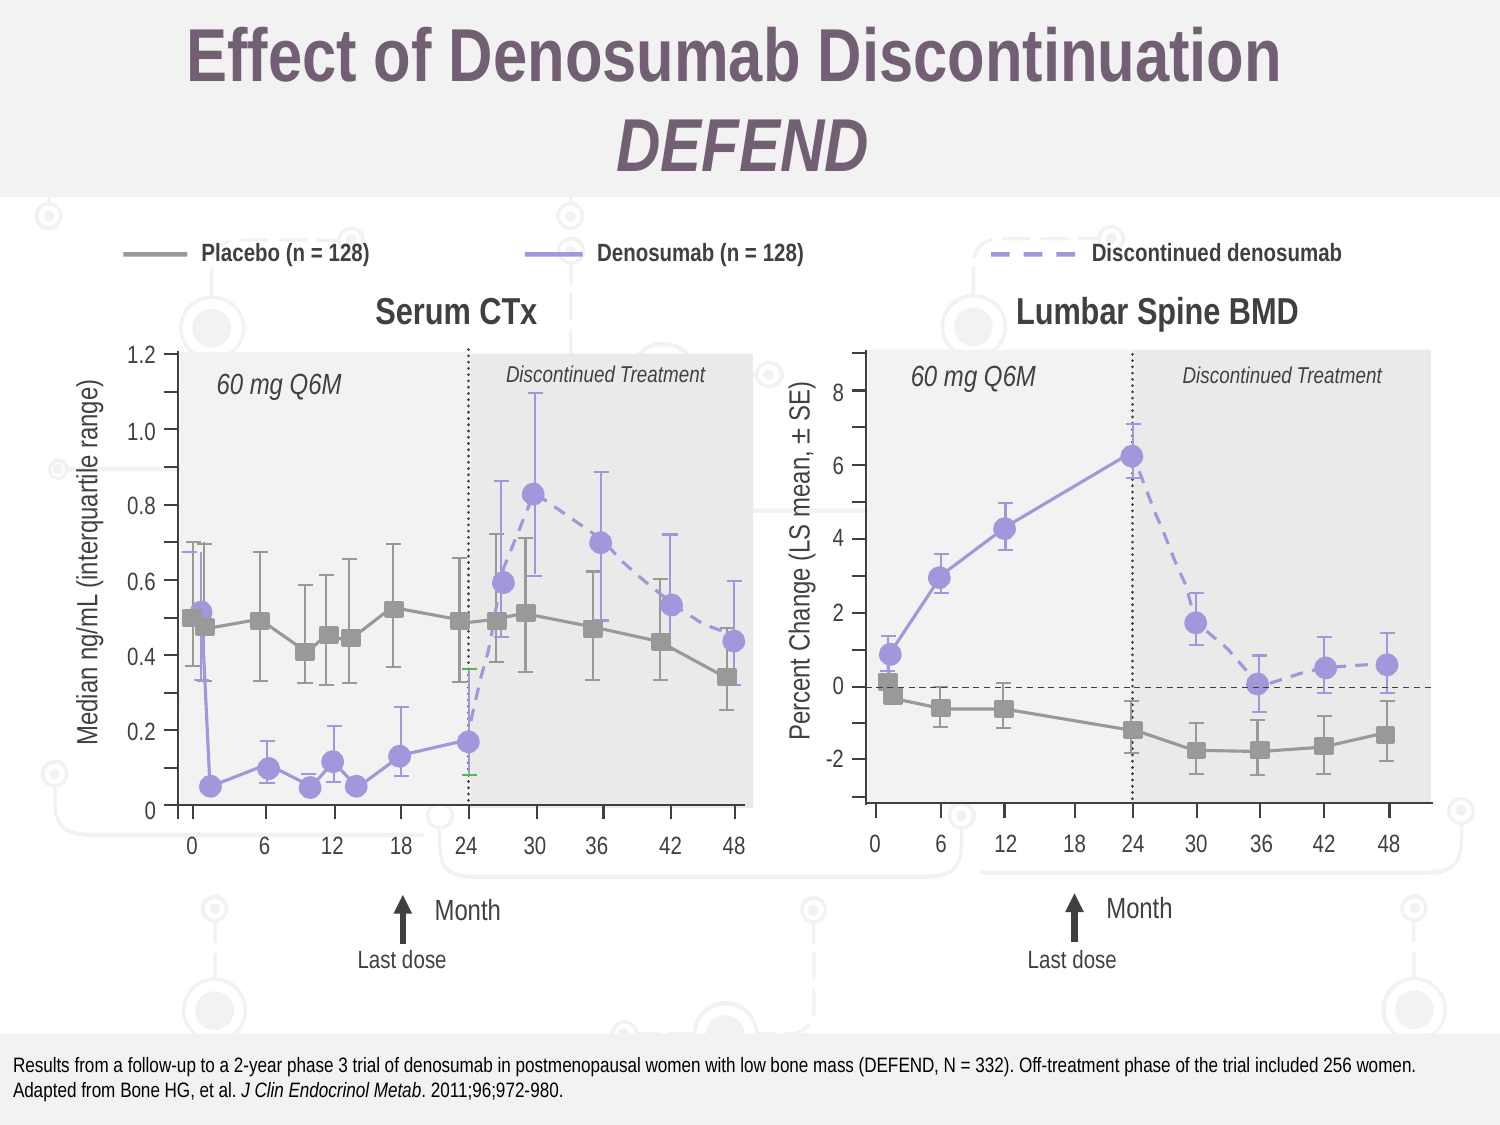

# Effect of Denosumab Discontinuation DEFEND
Placebo (n = 128)
Denosumab (n = 128)
Discontinued denosumab

Serum CTx
Lumbar Spine BMD
1.2

60 mg Q6M

Discontinued Treatment

Discontinued Treatment
60 mg Q6M
8
1.0
6

0.8

4

Percent Change (LS mean, ± SE)
Median ng/mL (interquartile range)

0.6

2

0.4

0

0.2

-2

0
0
6
12
18
24
30
36
42
48
0
6
12
18
24
30
36
42
48
Month
Month
Last dose
Last dose

Results from a follow-up to a 2-year phase 3 trial of denosumab in postmenopausal women with low bone mass (DEFEND, N = 332). Off-treatment phase of the trial included 256 women.
Adapted from Bone HG, et al. J Clin Endocrinol Metab. 2011;96;972-980.